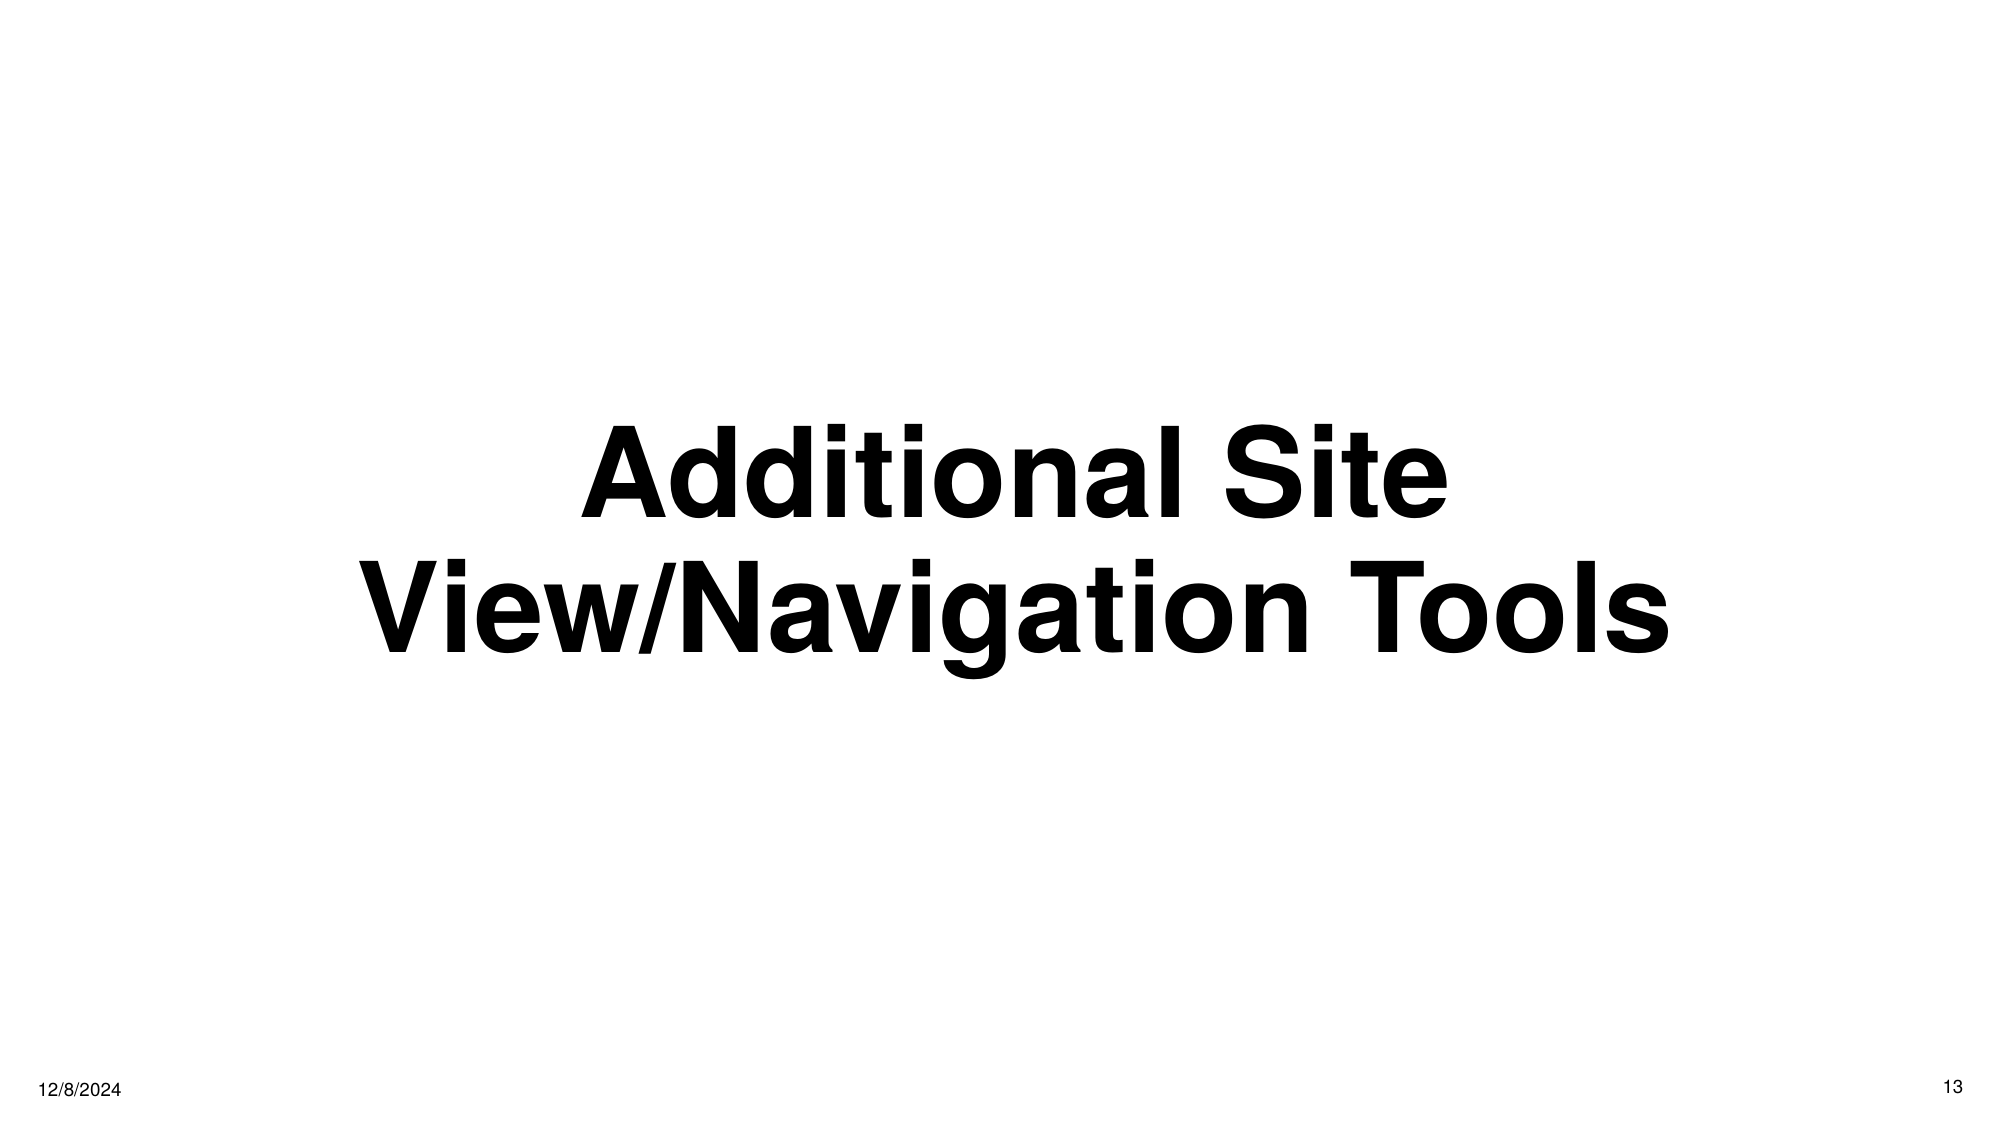

# Additional Site View/Navigation Tools

12/8/2024

13